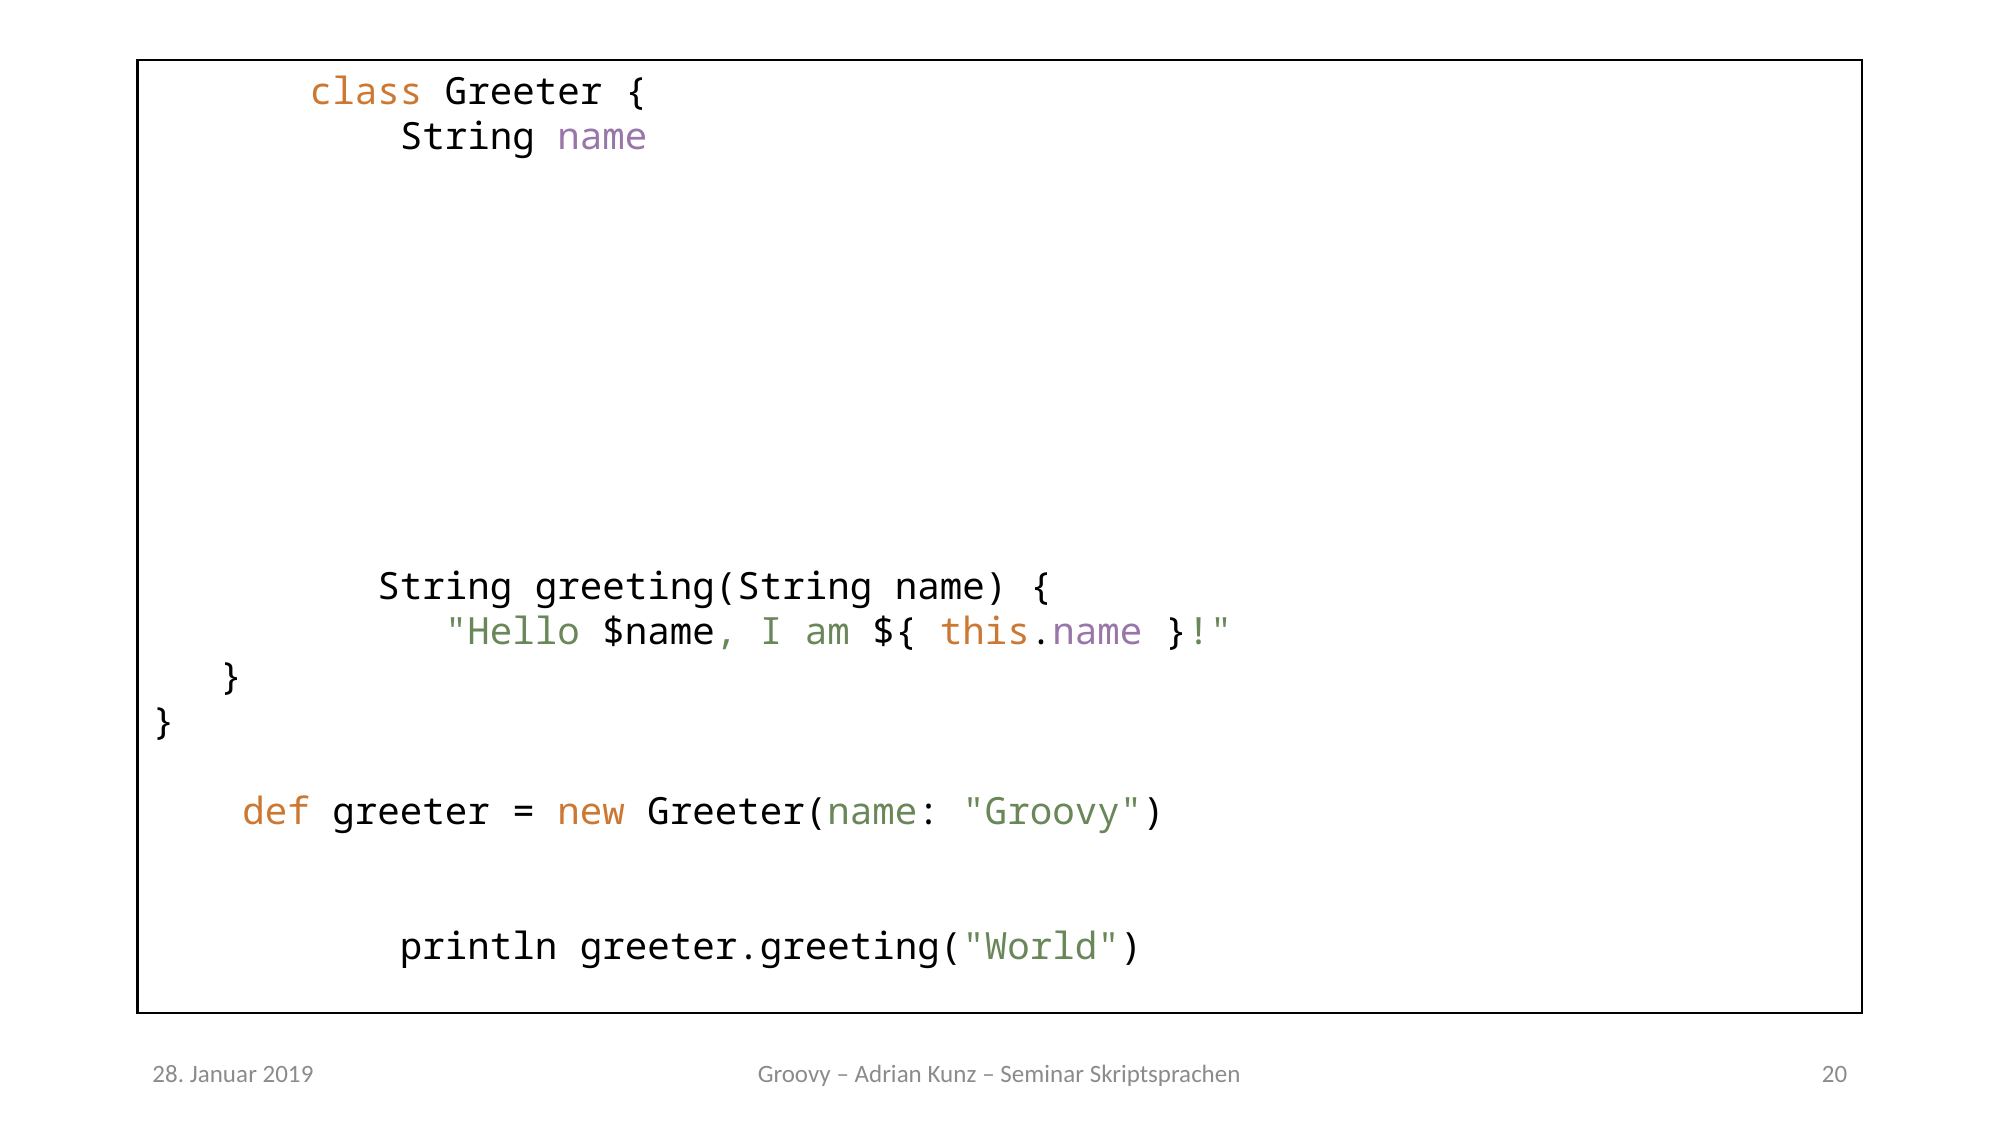

class Greeter {
           String name
          String greeting(String name) {
             "Hello $name, I am ${ this.name }!"
   }
}
    def greeter = new Greeter(name: "Groovy")
           println greeter.greeting("World")
28. Januar 2019
Groovy – Adrian Kunz – Seminar Skriptsprachen
20